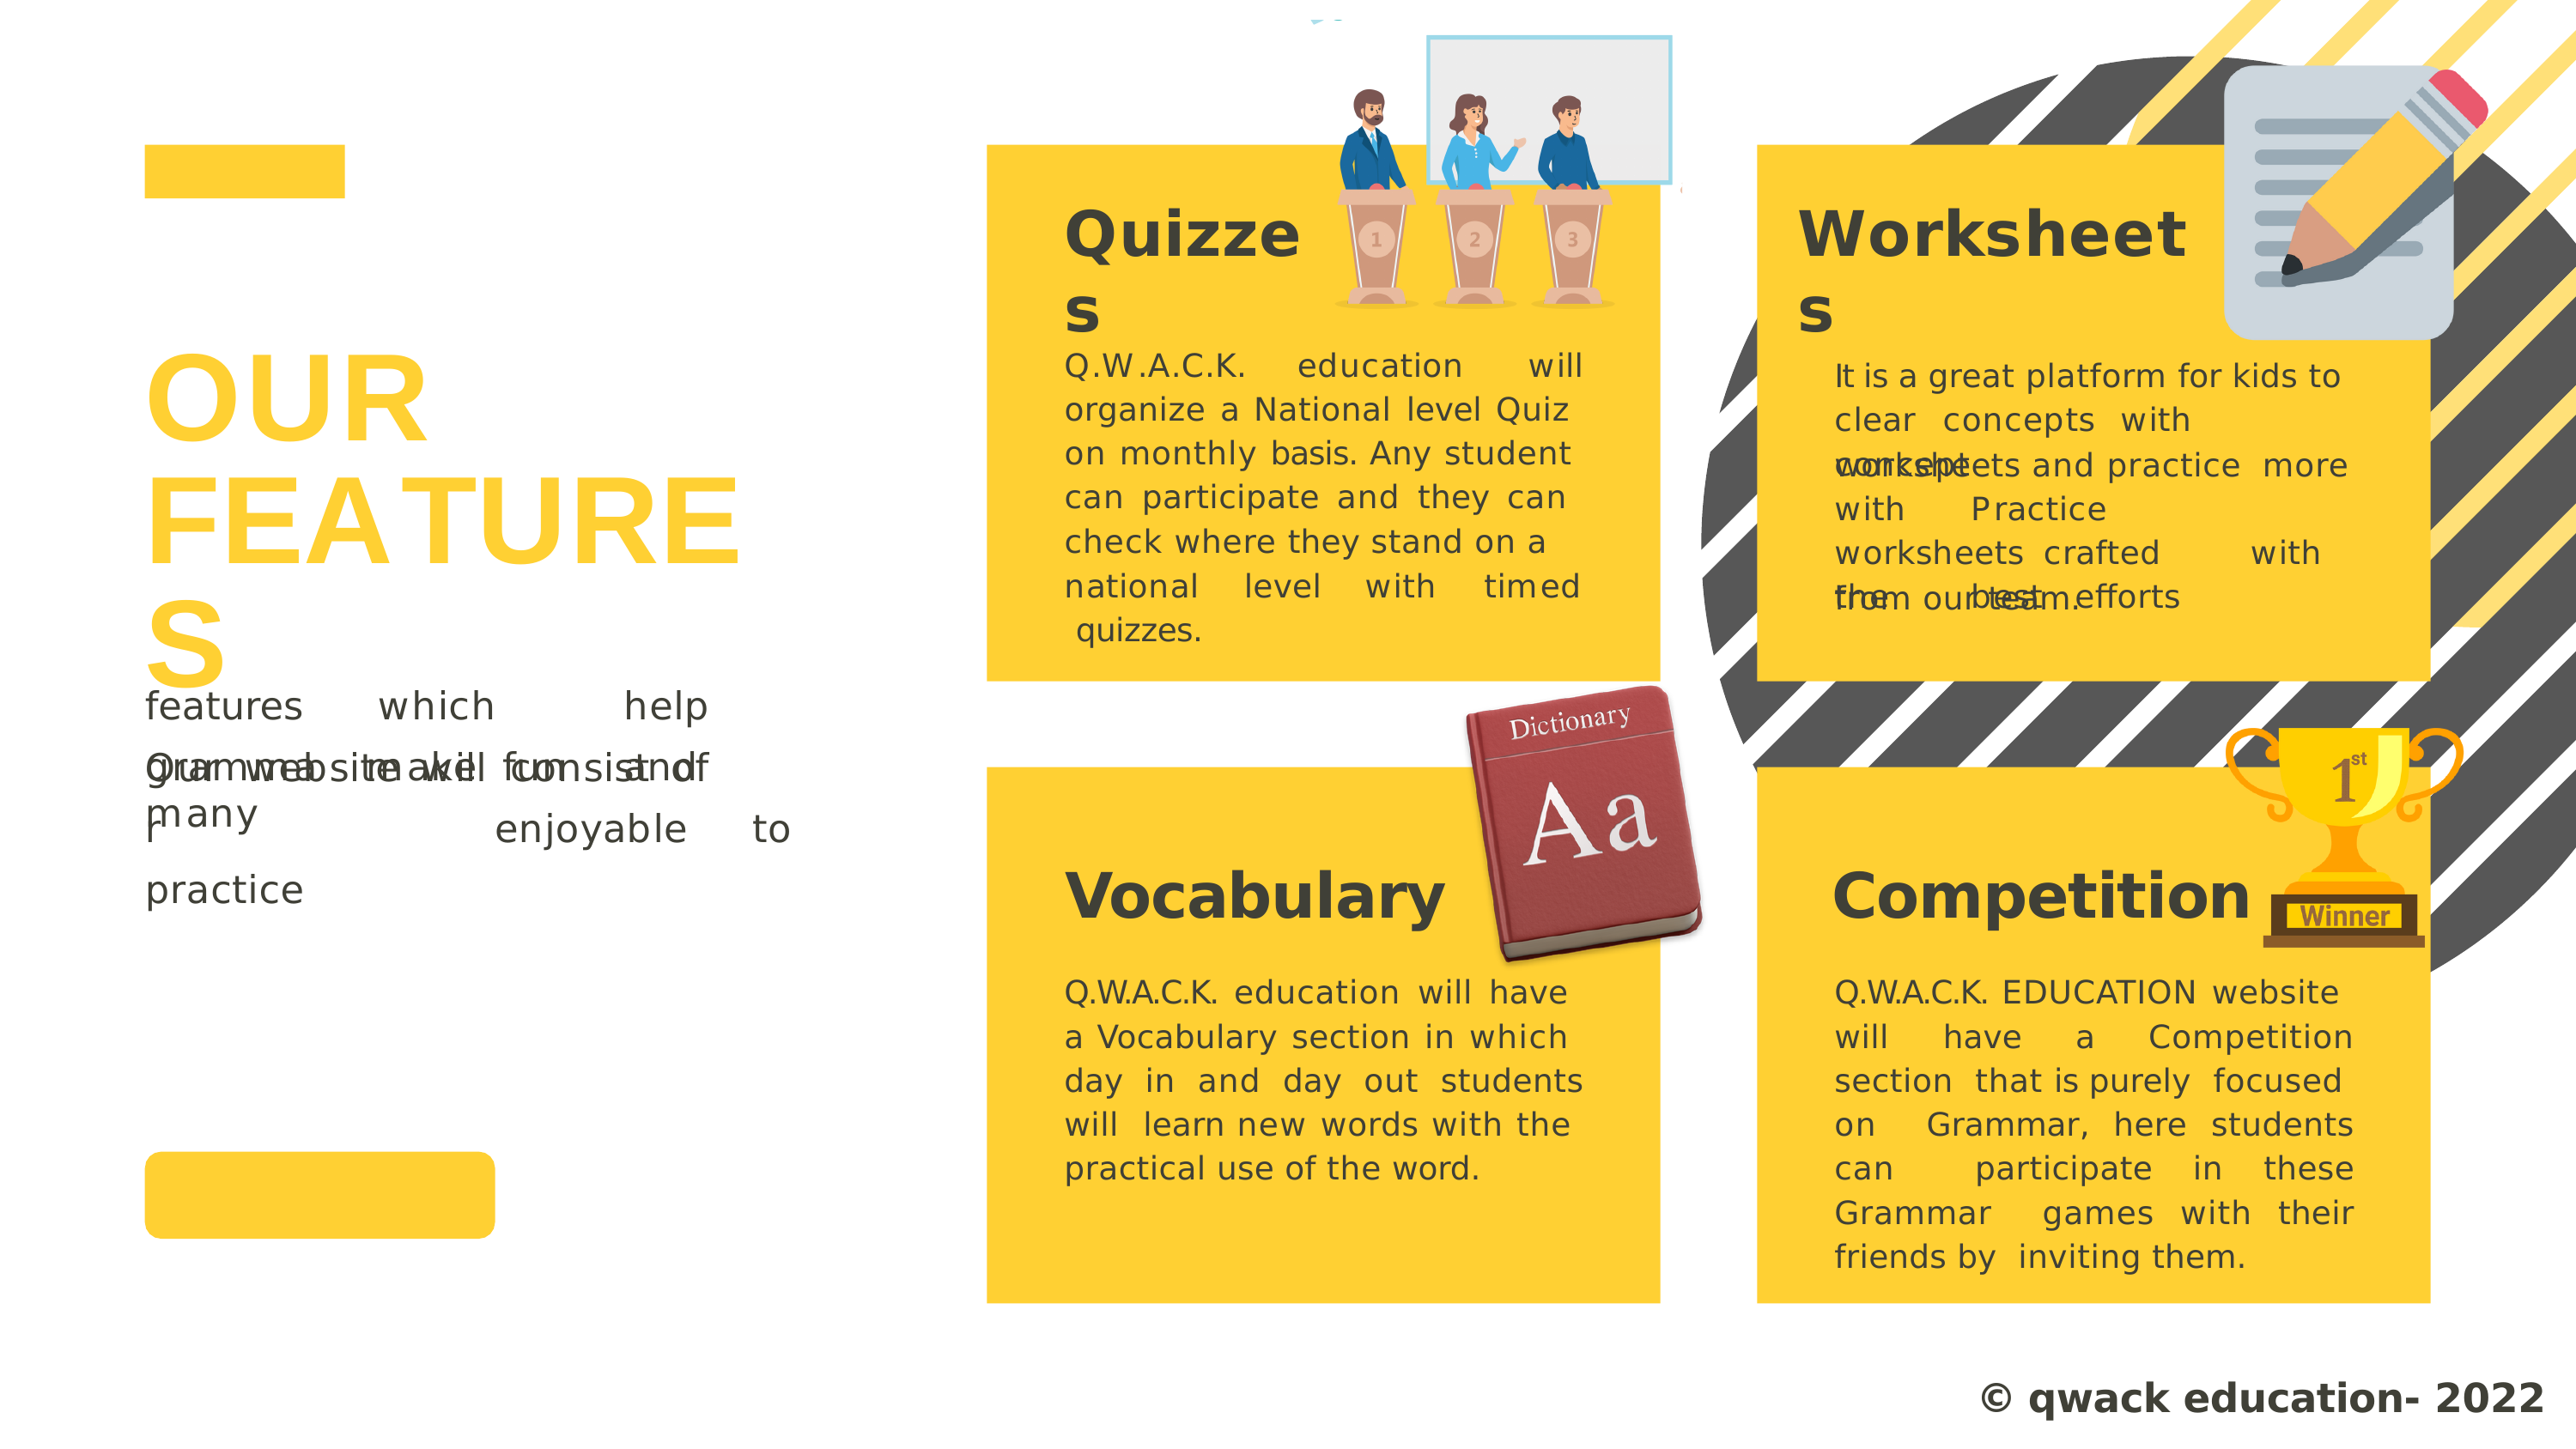

# Quizzes
Worksheets
OUR  FEATURES
Our	website	will	consist	of	many
Q.W.A.C.K.	education	will
It is a great platform for kids to  clear	concepts	with	concept
organize a National level Quiz  on monthly basis. Any student  can participate and they can  check where they stand on a
worksheets and practice more
with	Practice		worksheets  crafted		with	the	best	efforts
national	level	with	timed  quizzes.
from our team.
features  grammar  practice
which	help	make  fun	and		enjoyable	to

Vocabulary
Q.W.A.C.K. education will have  a Vocabulary section in which  day in and day out students will  learn new words with the  practical use of the word.

Competition
Q.W.A.C.K. EDUCATION website  will have a Competition section  that is purely focused  on  Grammar, here students can  participate in these Grammar  games with their friends by  inviting them.

© qwack education- 2022